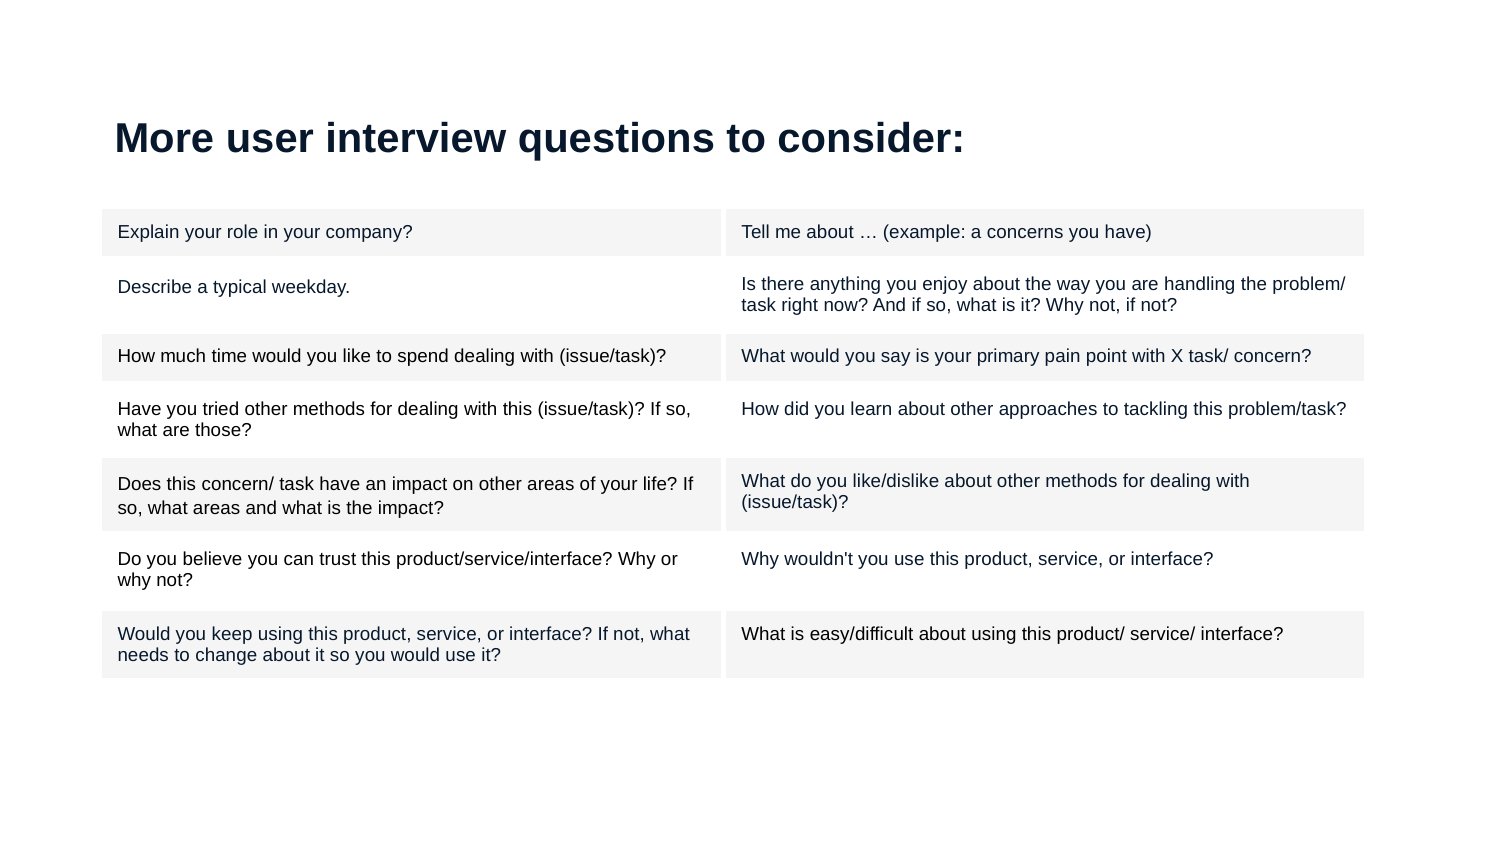

# More user interview questions to consider:
| Explain your role in your company? | Tell me about … (example: a concerns you have) |
| --- | --- |
| Describe a typical weekday. | Is there anything you enjoy about the way you are handling the problem/ task right now? And if so, what is it? Why not, if not? |
| How much time would you like to spend dealing with (issue/task)? | What would you say is your primary pain point with X task/ concern? |
| Have you tried other methods for dealing with this (issue/task)? If so, what are those? | How did you learn about other approaches to tackling this problem/task? |
| Does this concern/ task have an impact on other areas of your life? If so, what areas and what is the impact? | What do you like/dislike about other methods for dealing with (issue/task)? |
| Do you believe you can trust this product/service/interface? Why or why not? | Why wouldn't you use this product, service, or interface? |
| Would you keep using this product, service, or interface? If not, what needs to change about it so you would use it? | What is easy/difficult about using this product/ service/ interface? |